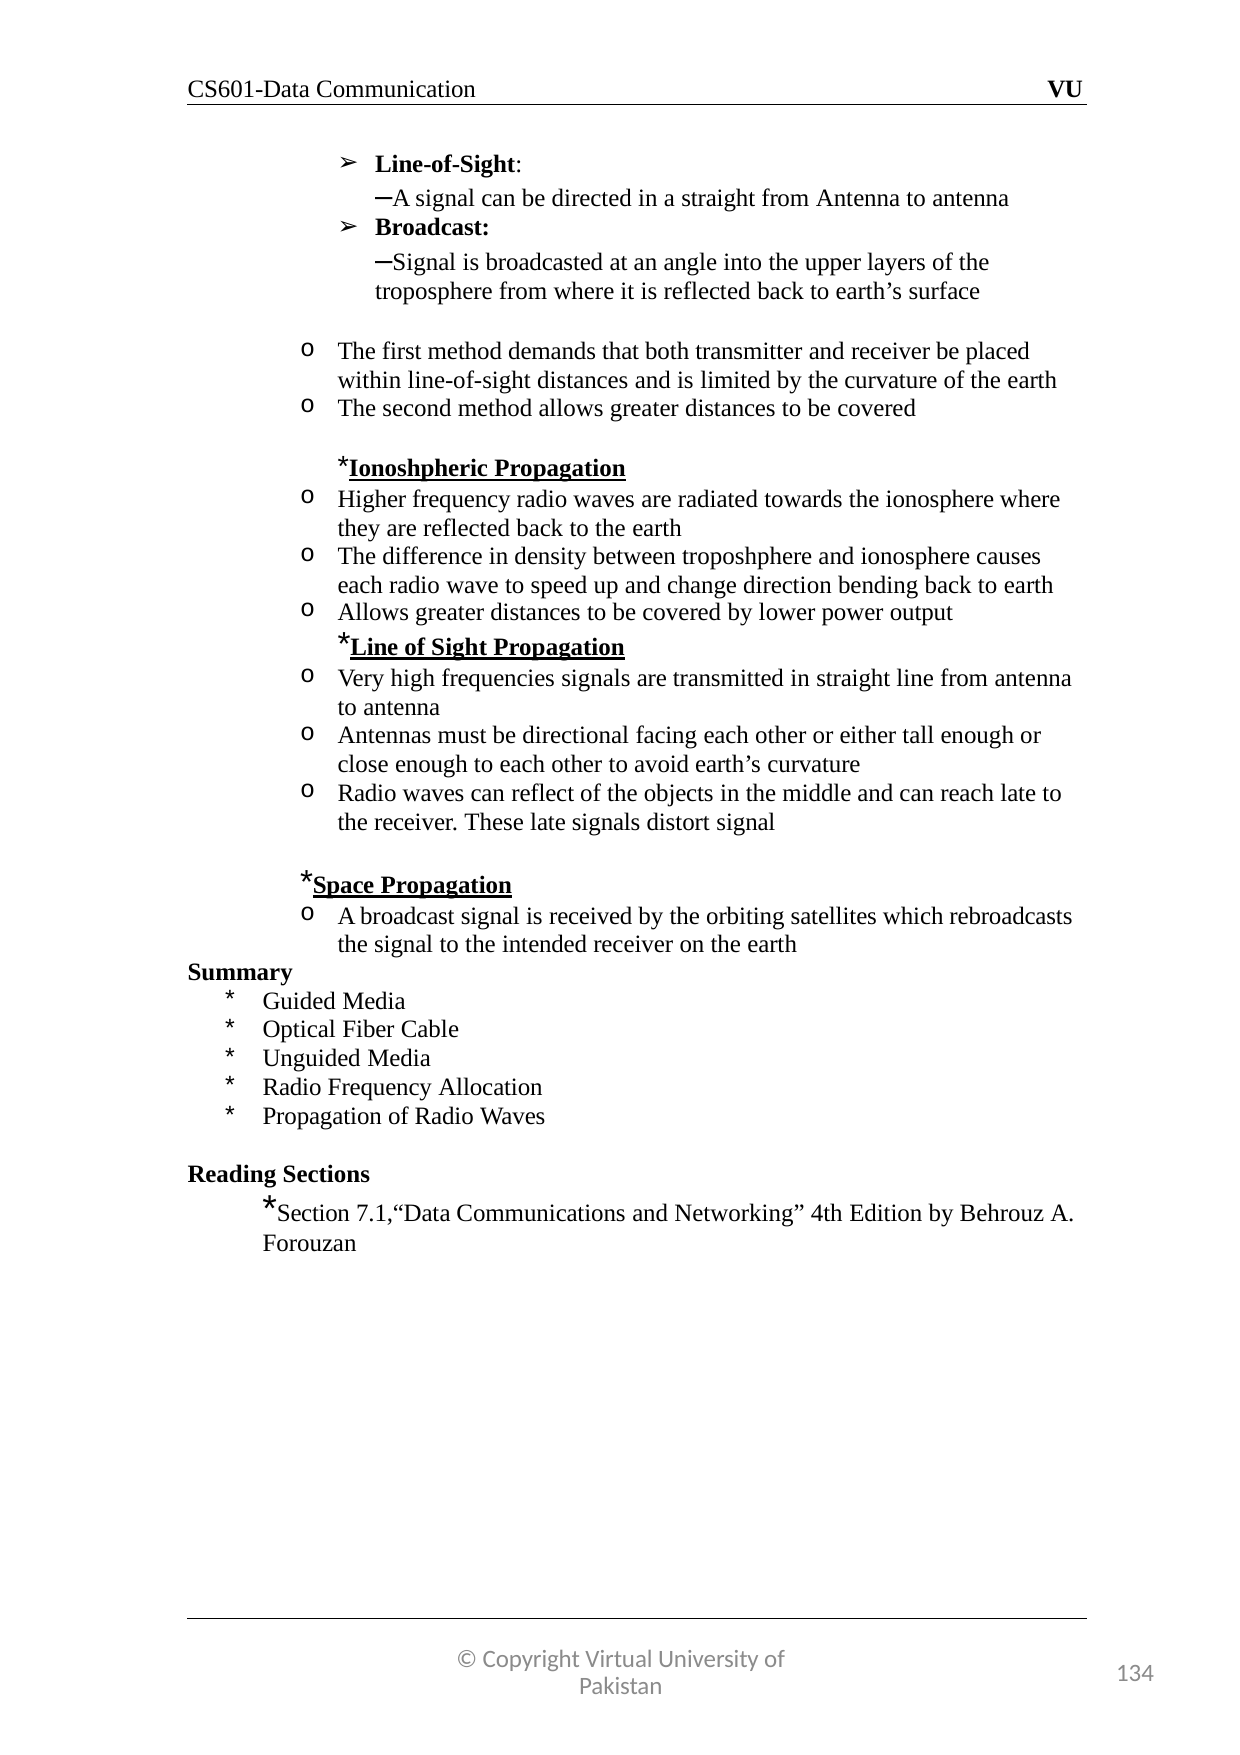

CS601-Data Communication
VU

Line-of-Sight:
–A signal can be directed in a straight from Antenna to antenna
Broadcast:
–Signal is broadcasted at an angle into the upper layers of the  troposphere from where it is reflected back to earth’s surface

The first method demands that both transmitter and receiver be placed  within line-of-sight distances and is limited by the curvature of the earth
The second method allows greater distances to be covered

*Ionoshpheric Propagation
Higher frequency radio waves are radiated towards the ionosphere where  they are reflected back to the earth
The difference in density between troposhphere and ionosphere causes  each radio wave to speed up and change direction bending back to earth
Allows greater distances to be covered by lower power output
*Line of Sight Propagation
Very high frequencies signals are transmitted in straight line from antenna  to antenna
Antennas must be directional facing each other or either tall enough or  close enough to each other to avoid earth’s curvature
Radio waves can reflect of the objects in the middle and can reach late to  the receiver. These late signals distort signal

*Space Propagation
A broadcast signal is received by the orbiting satellites which rebroadcasts  the signal to the intended receiver on the earth
Summary
Guided Media
Optical Fiber Cable
Unguided Media
Radio Frequency Allocation
Propagation of Radio Waves

Reading Sections
*Section 7.1,“Data Communications and Networking” 4th Edition by Behrouz A.  Forouzan

© Copyright Virtual University of Pakistan
134